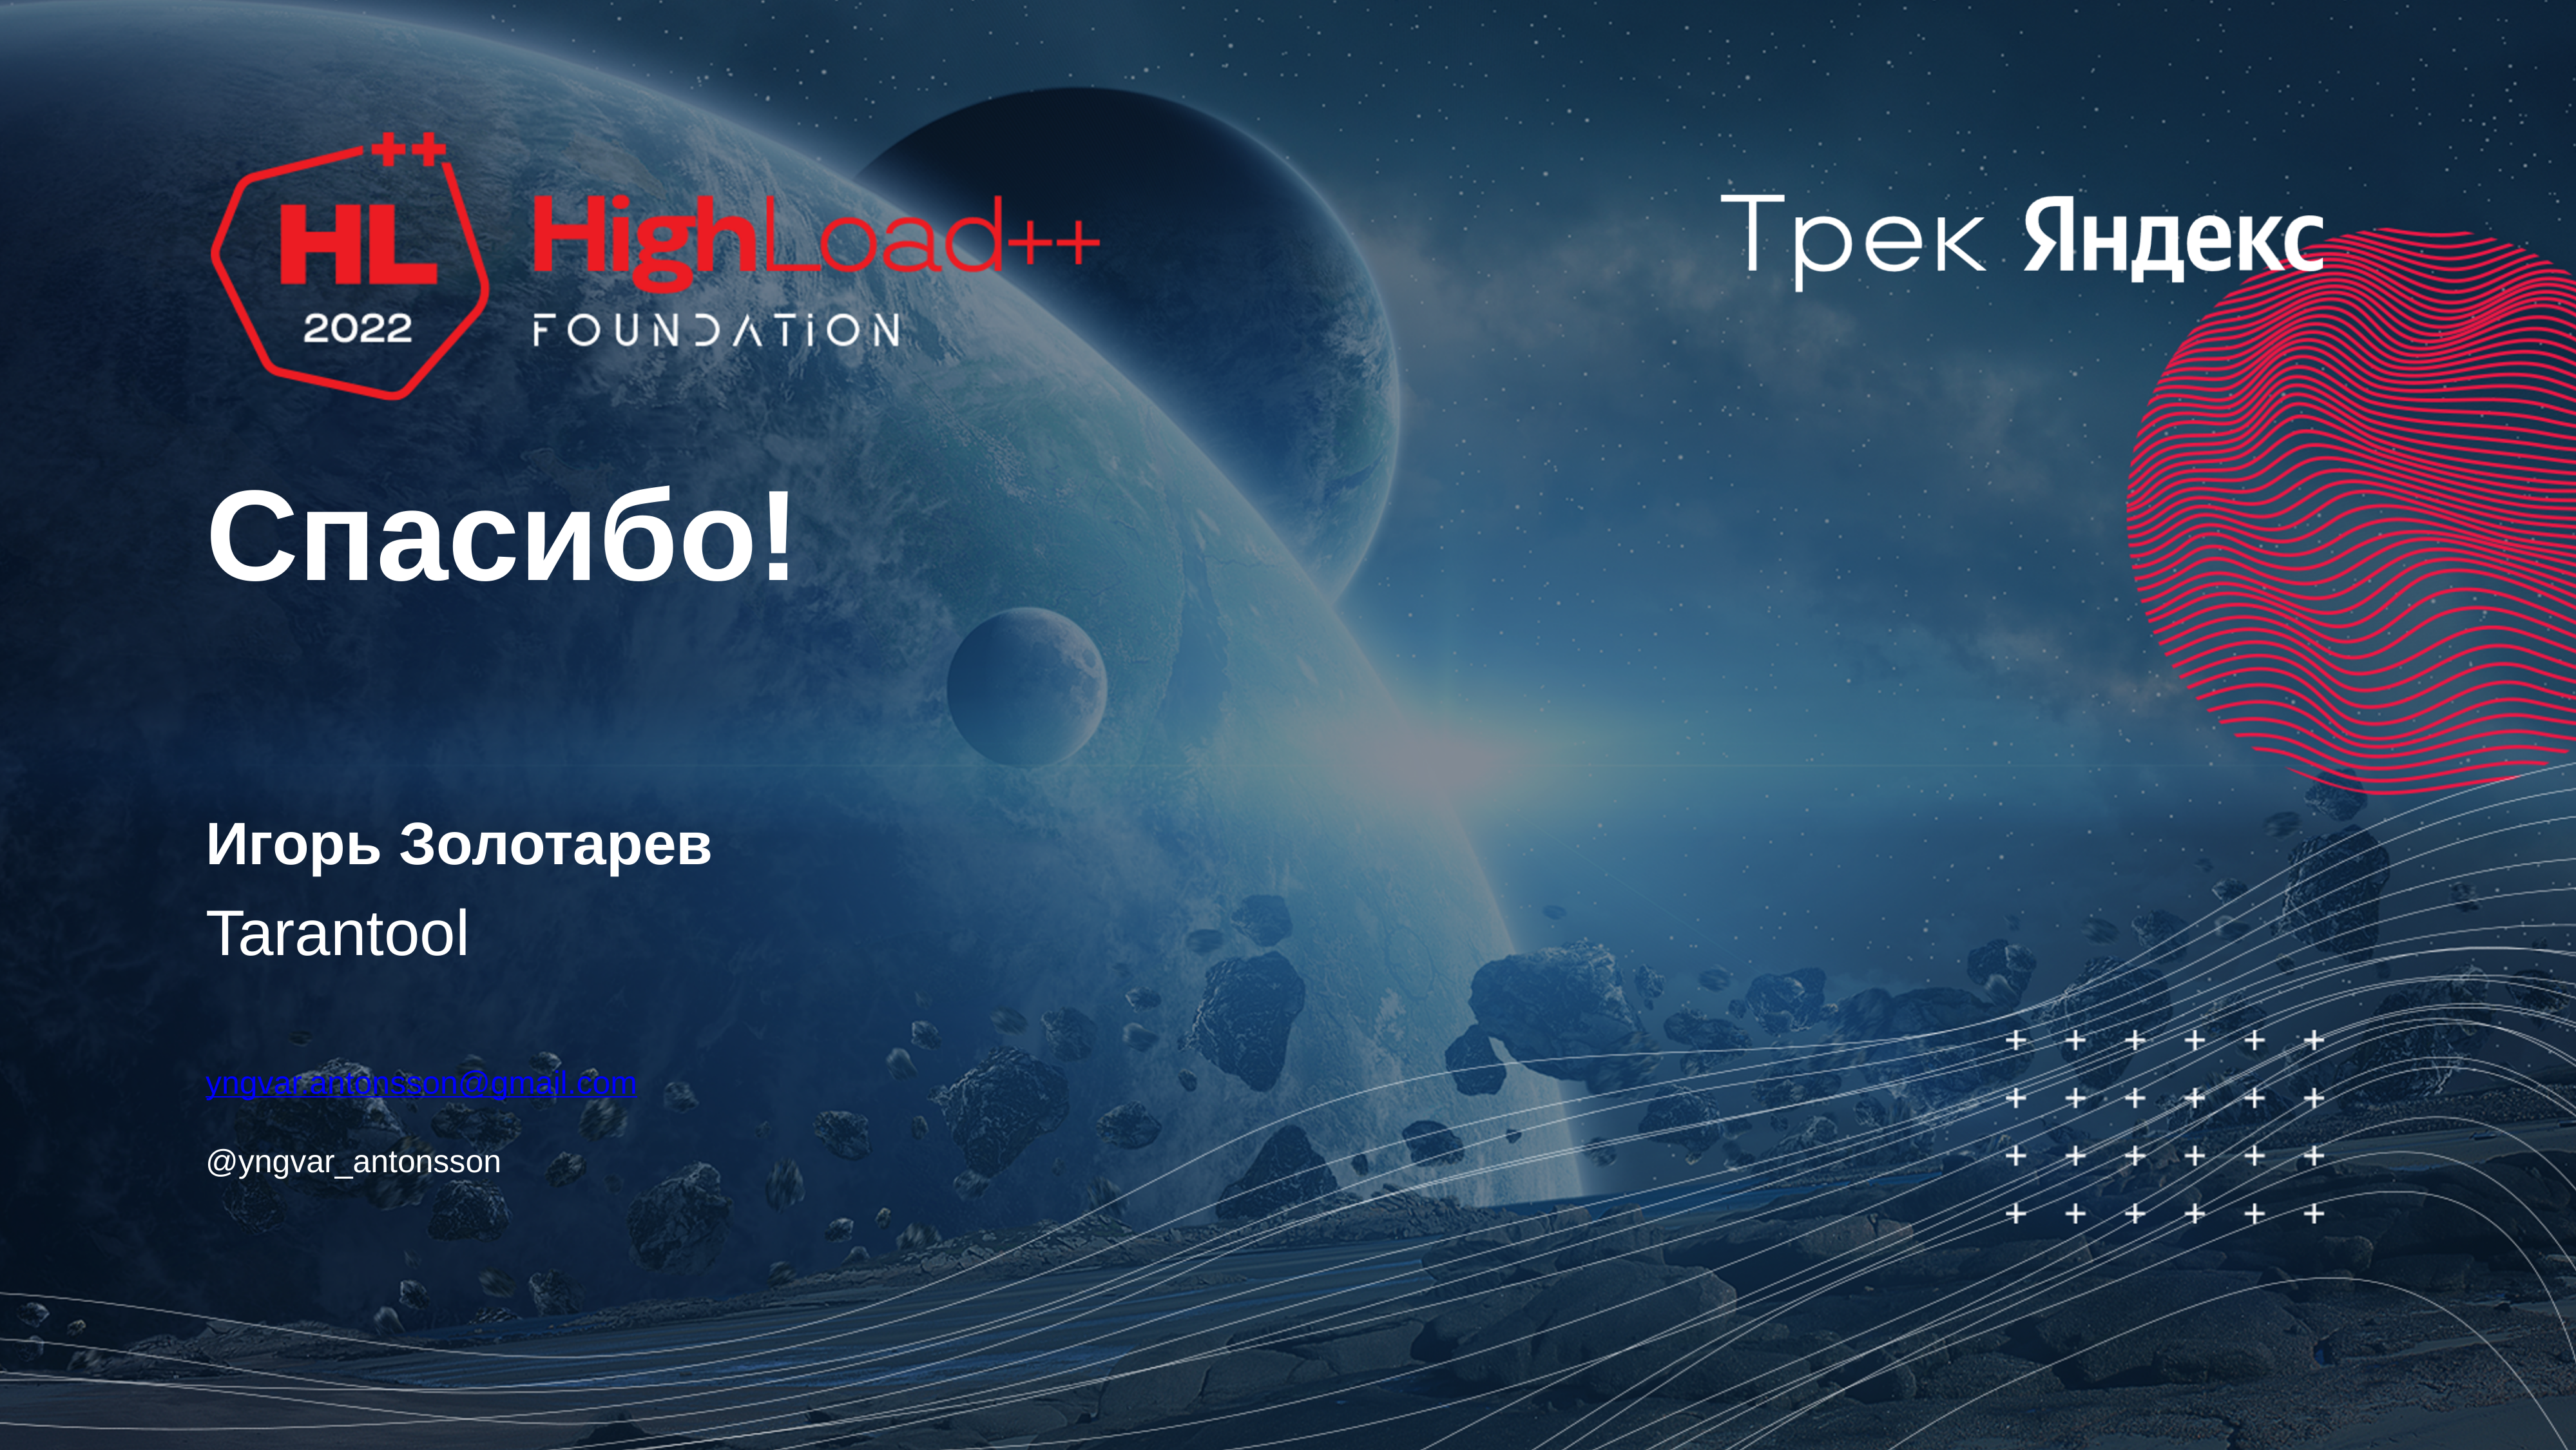

# Спасибо!
Игорь Золотарев
Tarantool
yngvar.antonsson@gmail.com
@yngvar_antonsson